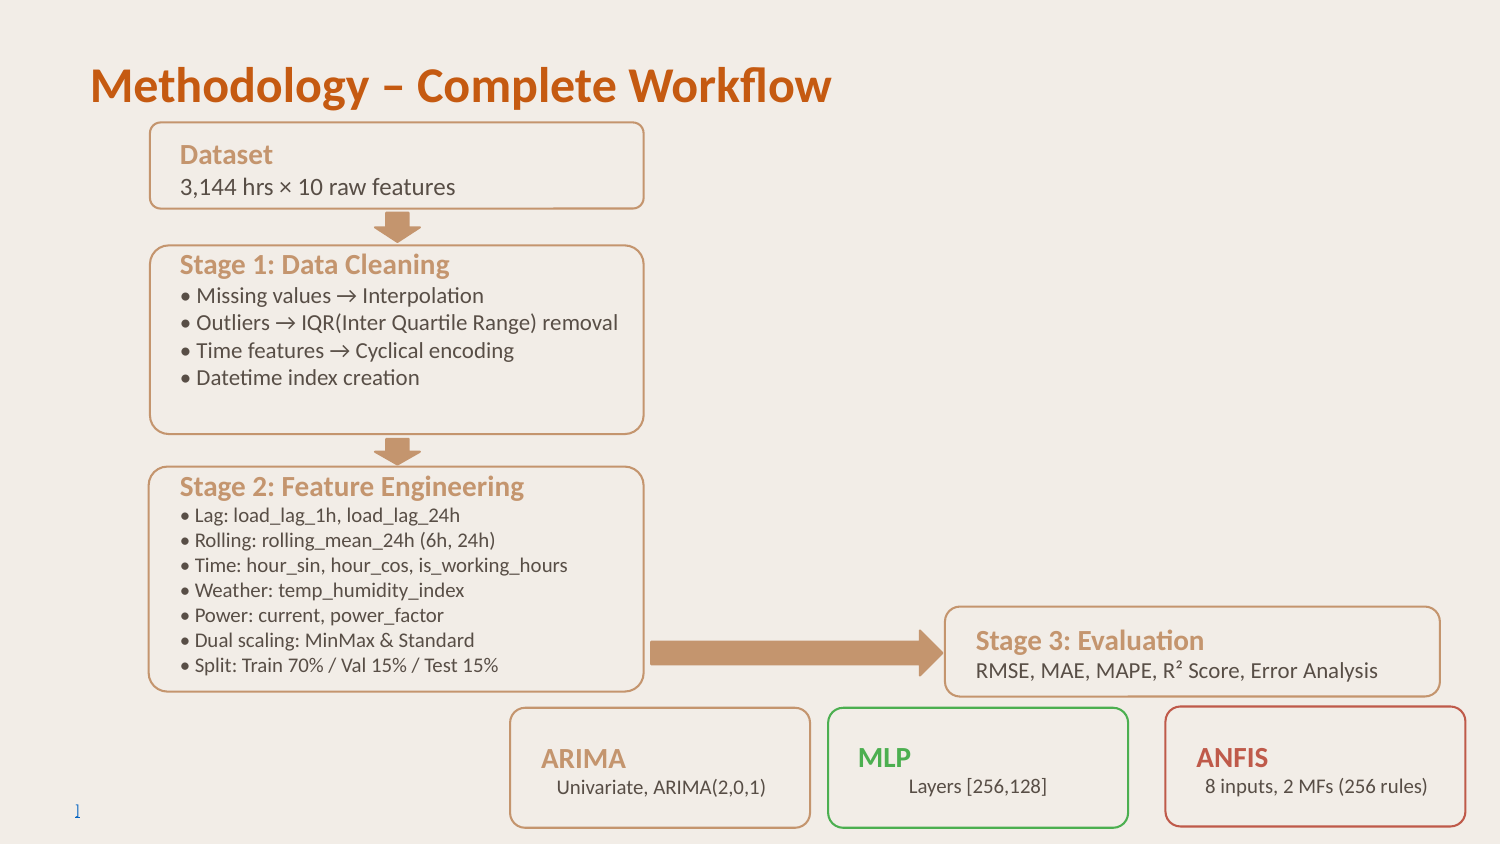

Methodology – Complete Workflow

Dataset
3,144 hrs × 10 raw features

Stage 1: Data Cleaning
• Missing values → Interpolation
• Outliers → IQR(Inter Quartile Range) removal
• Time features → Cyclical encoding
• Datetime index creation

Stage 2: Feature Engineering
• Lag: load_lag_1h, load_lag_24h
• Rolling: rolling_mean_24h (6h, 24h)
• Time: hour_sin, hour_cos, is_working_hours
• Weather: temp_humidity_index
• Power: current, power_factor
• Dual scaling: MinMax & Standard
• Split: Train 70% / Val 15% / Test 15%

Stage 3: Evaluation
RMSE, MAE, MAPE, R² Score, Error Analysis

MLP
Layers [256,128]
ANFIS
8 inputs, 2 MFs (256 rules)
ARIMA
Univariate, ARIMA(2,0,1)
]